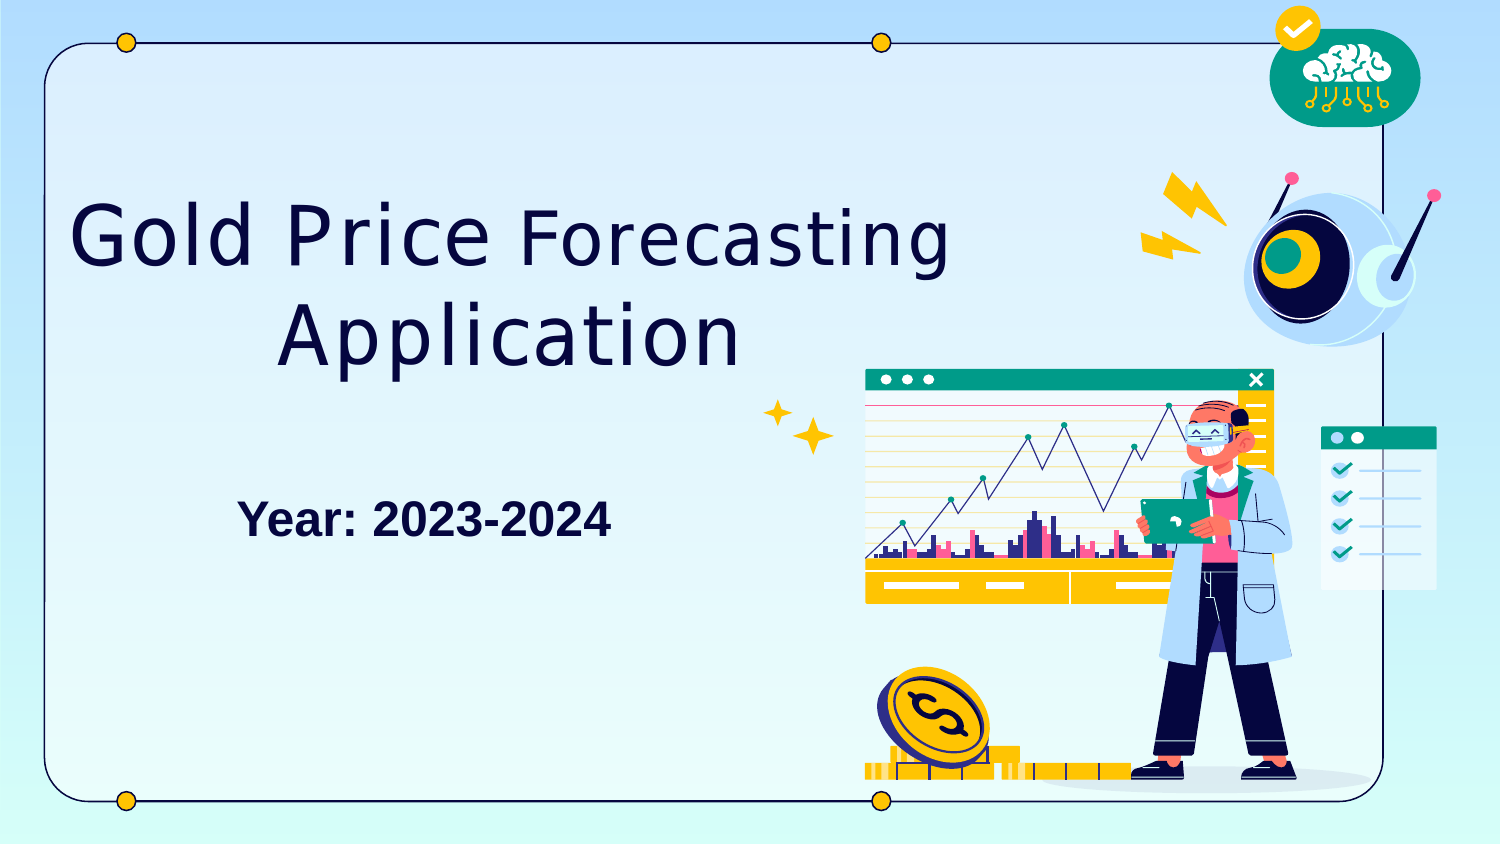

# Gold Price Forecasting Application
Year: 2023-2024